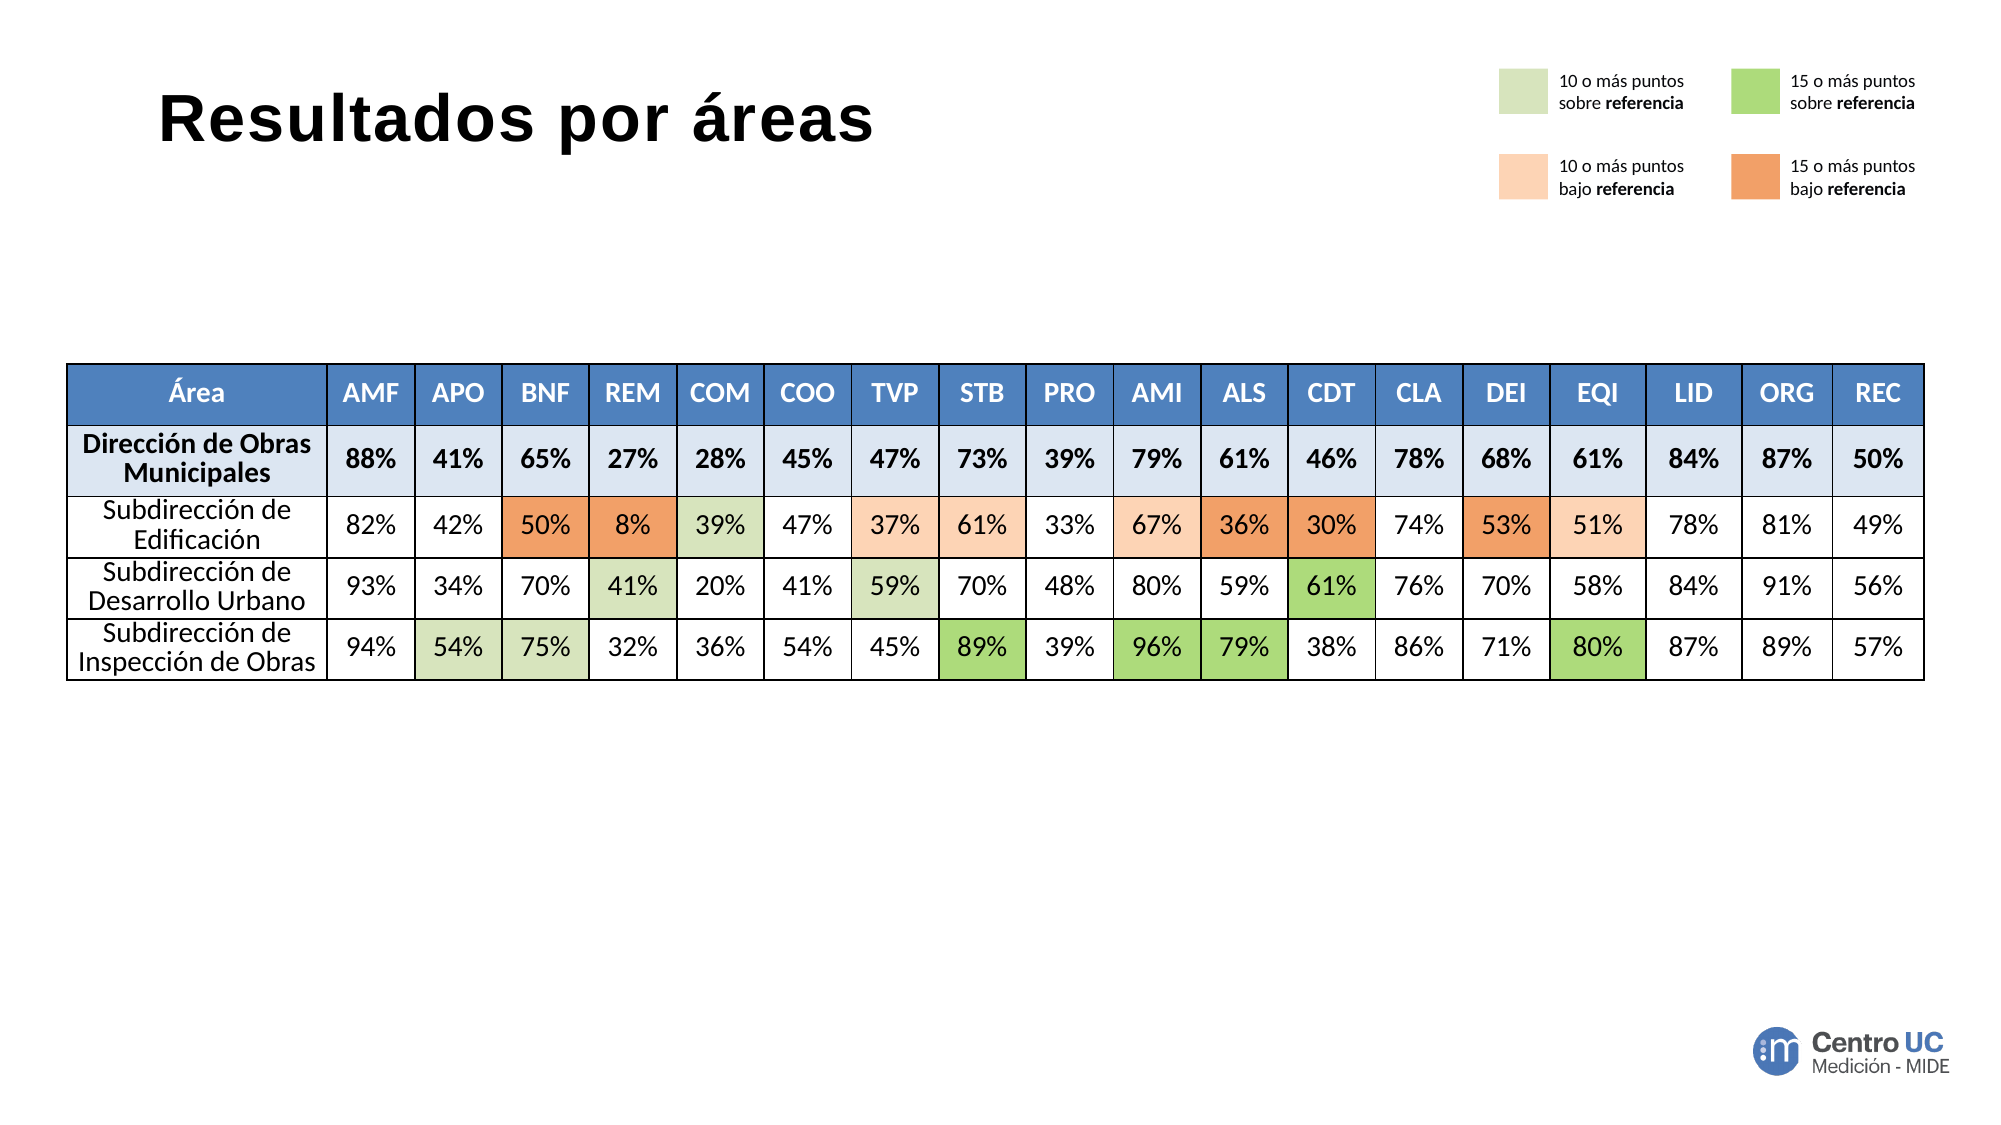

# Resultados por áreas
10 o más puntos sobre referencia
15 o más puntos sobre referencia

10 o más puntos bajo referencia
15 o más puntos bajo referencia

| Área | AMF | APO | BNF | REM | COM | COO | TVP | STB | PRO | AMI | ALS | CDT | CLA | DEI | EQI | LID | ORG | REC |
| --- | --- | --- | --- | --- | --- | --- | --- | --- | --- | --- | --- | --- | --- | --- | --- | --- | --- | --- |
| Dirección de Obras Municipales | 88% | 41% | 65% | 27% | 28% | 45% | 47% | 73% | 39% | 79% | 61% | 46% | 78% | 68% | 61% | 84% | 87% | 50% |
| Subdirección de Edificación | 82% | 42% | 50% | 8% | 39% | 47% | 37% | 61% | 33% | 67% | 36% | 30% | 74% | 53% | 51% | 78% | 81% | 49% |
| Subdirección de Desarrollo Urbano | 93% | 34% | 70% | 41% | 20% | 41% | 59% | 70% | 48% | 80% | 59% | 61% | 76% | 70% | 58% | 84% | 91% | 56% |
| Subdirección de Inspección de Obras | 94% | 54% | 75% | 32% | 36% | 54% | 45% | 89% | 39% | 96% | 79% | 38% | 86% | 71% | 80% | 87% | 89% | 57% |